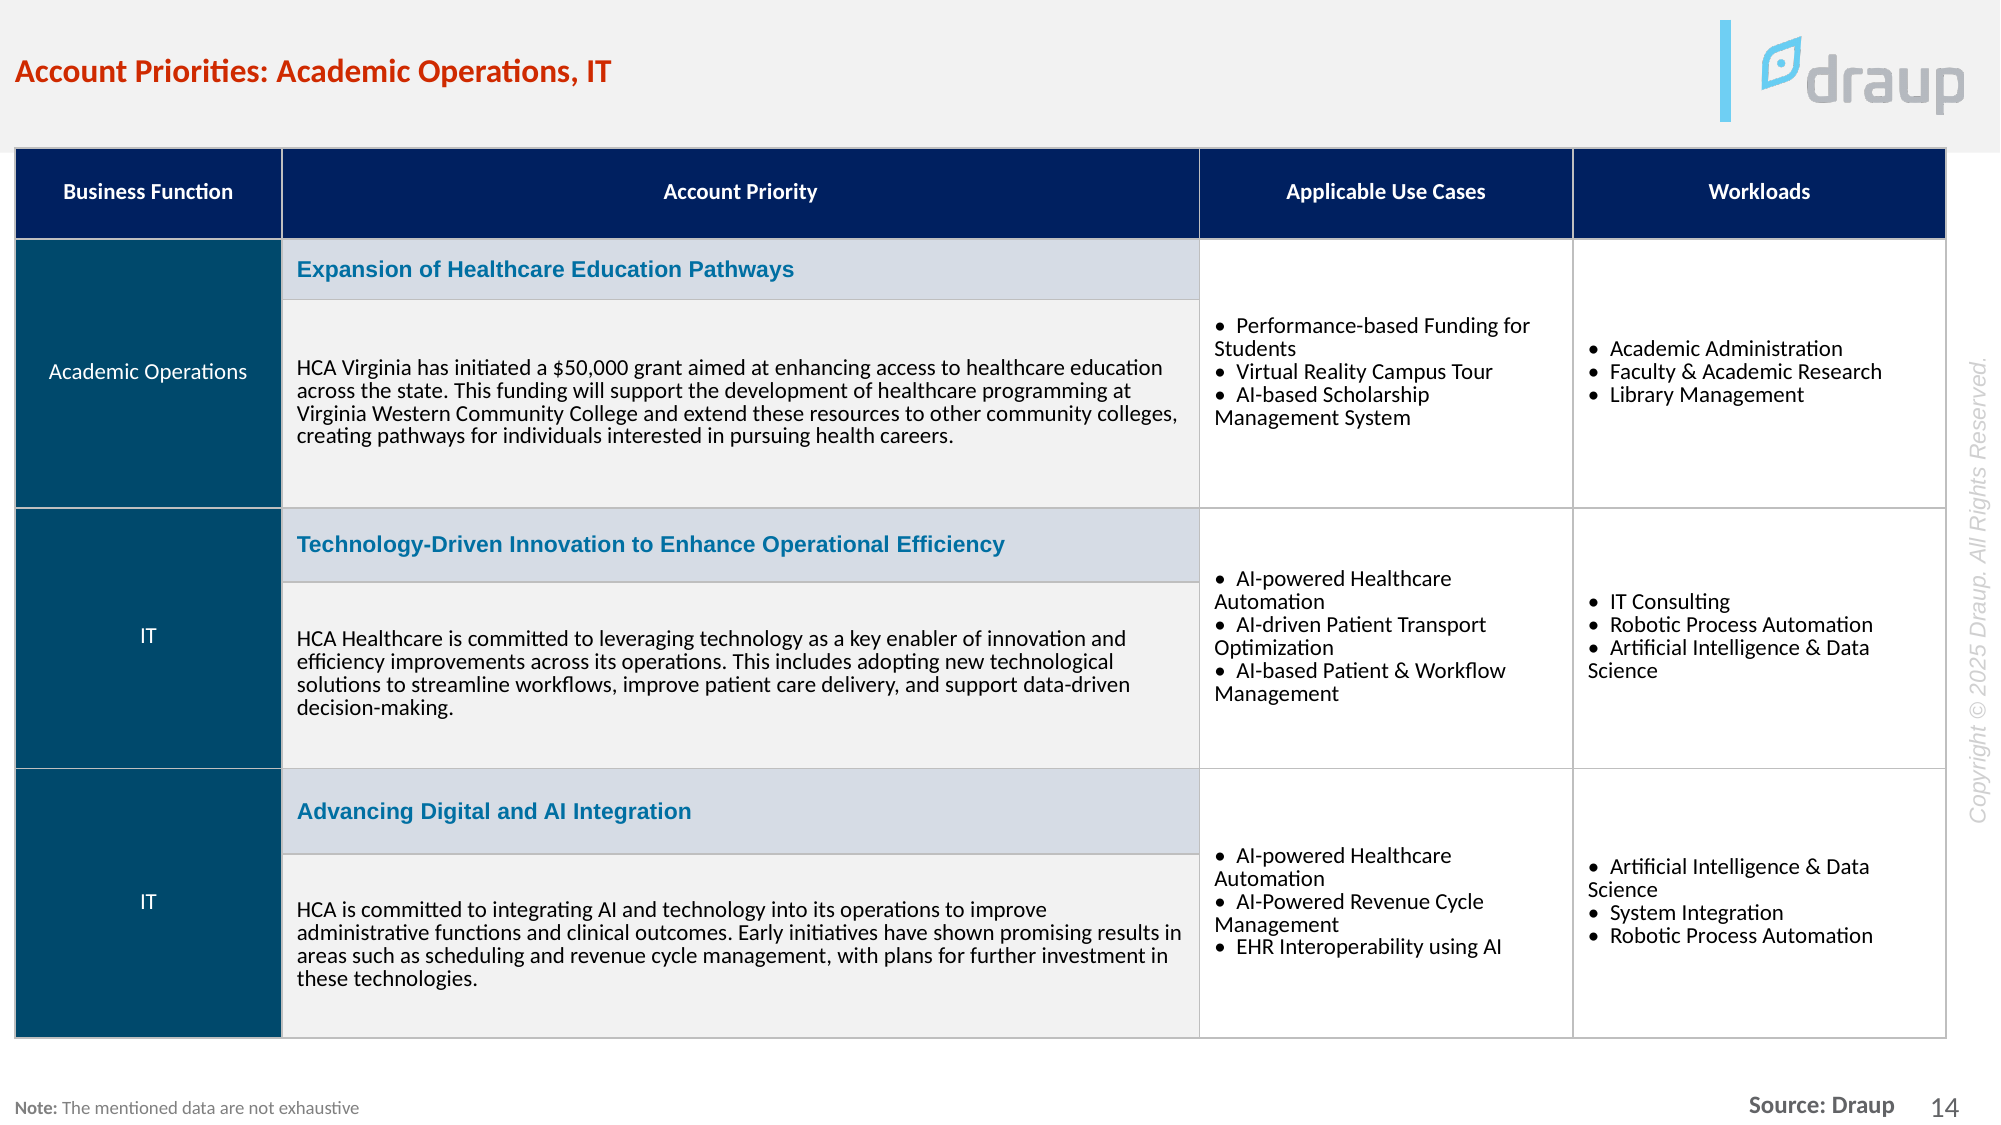

Account Priorities: Academic Operations, IT
| Business Function | Account Priority | Applicable Use Cases | Workloads |
| --- | --- | --- | --- |
| Academic Operations | Expansion of Healthcare Education Pathways | • Performance-based Funding for Students • Virtual Reality Campus Tour • AI-based Scholarship Management System | • Academic Administration • Faculty & Academic Research • Library Management |
|  | HCA Virginia has initiated a $50,000 grant aimed at enhancing access to healthcare education across the state. This funding will support the development of healthcare programming at Virginia Western Community College and extend these resources to other community colleges, creating pathways for individuals interested in pursuing health careers. |  |  |
| IT | Technology-Driven Innovation to Enhance Operational Efficiency | • AI-powered Healthcare Automation • AI-driven Patient Transport Optimization • AI-based Patient & Workflow Management | • IT Consulting • Robotic Process Automation • Artificial Intelligence & Data Science |
|  | HCA Healthcare is committed to leveraging technology as a key enabler of innovation and efficiency improvements across its operations. This includes adopting new technological solutions to streamline workflows, improve patient care delivery, and support data-driven decision-making. |  |  |
| IT | Advancing Digital and AI Integration | • AI-powered Healthcare Automation • AI-Powered Revenue Cycle Management • EHR Interoperability using AI | • Artificial Intelligence & Data Science • System Integration • Robotic Process Automation |
|  | HCA is committed to integrating AI and technology into its operations to improve administrative functions and clinical outcomes. Early initiatives have shown promising results in areas such as scheduling and revenue cycle management, with plans for further investment in these technologies. |  |  |
Note: The mentioned data are not exhaustive